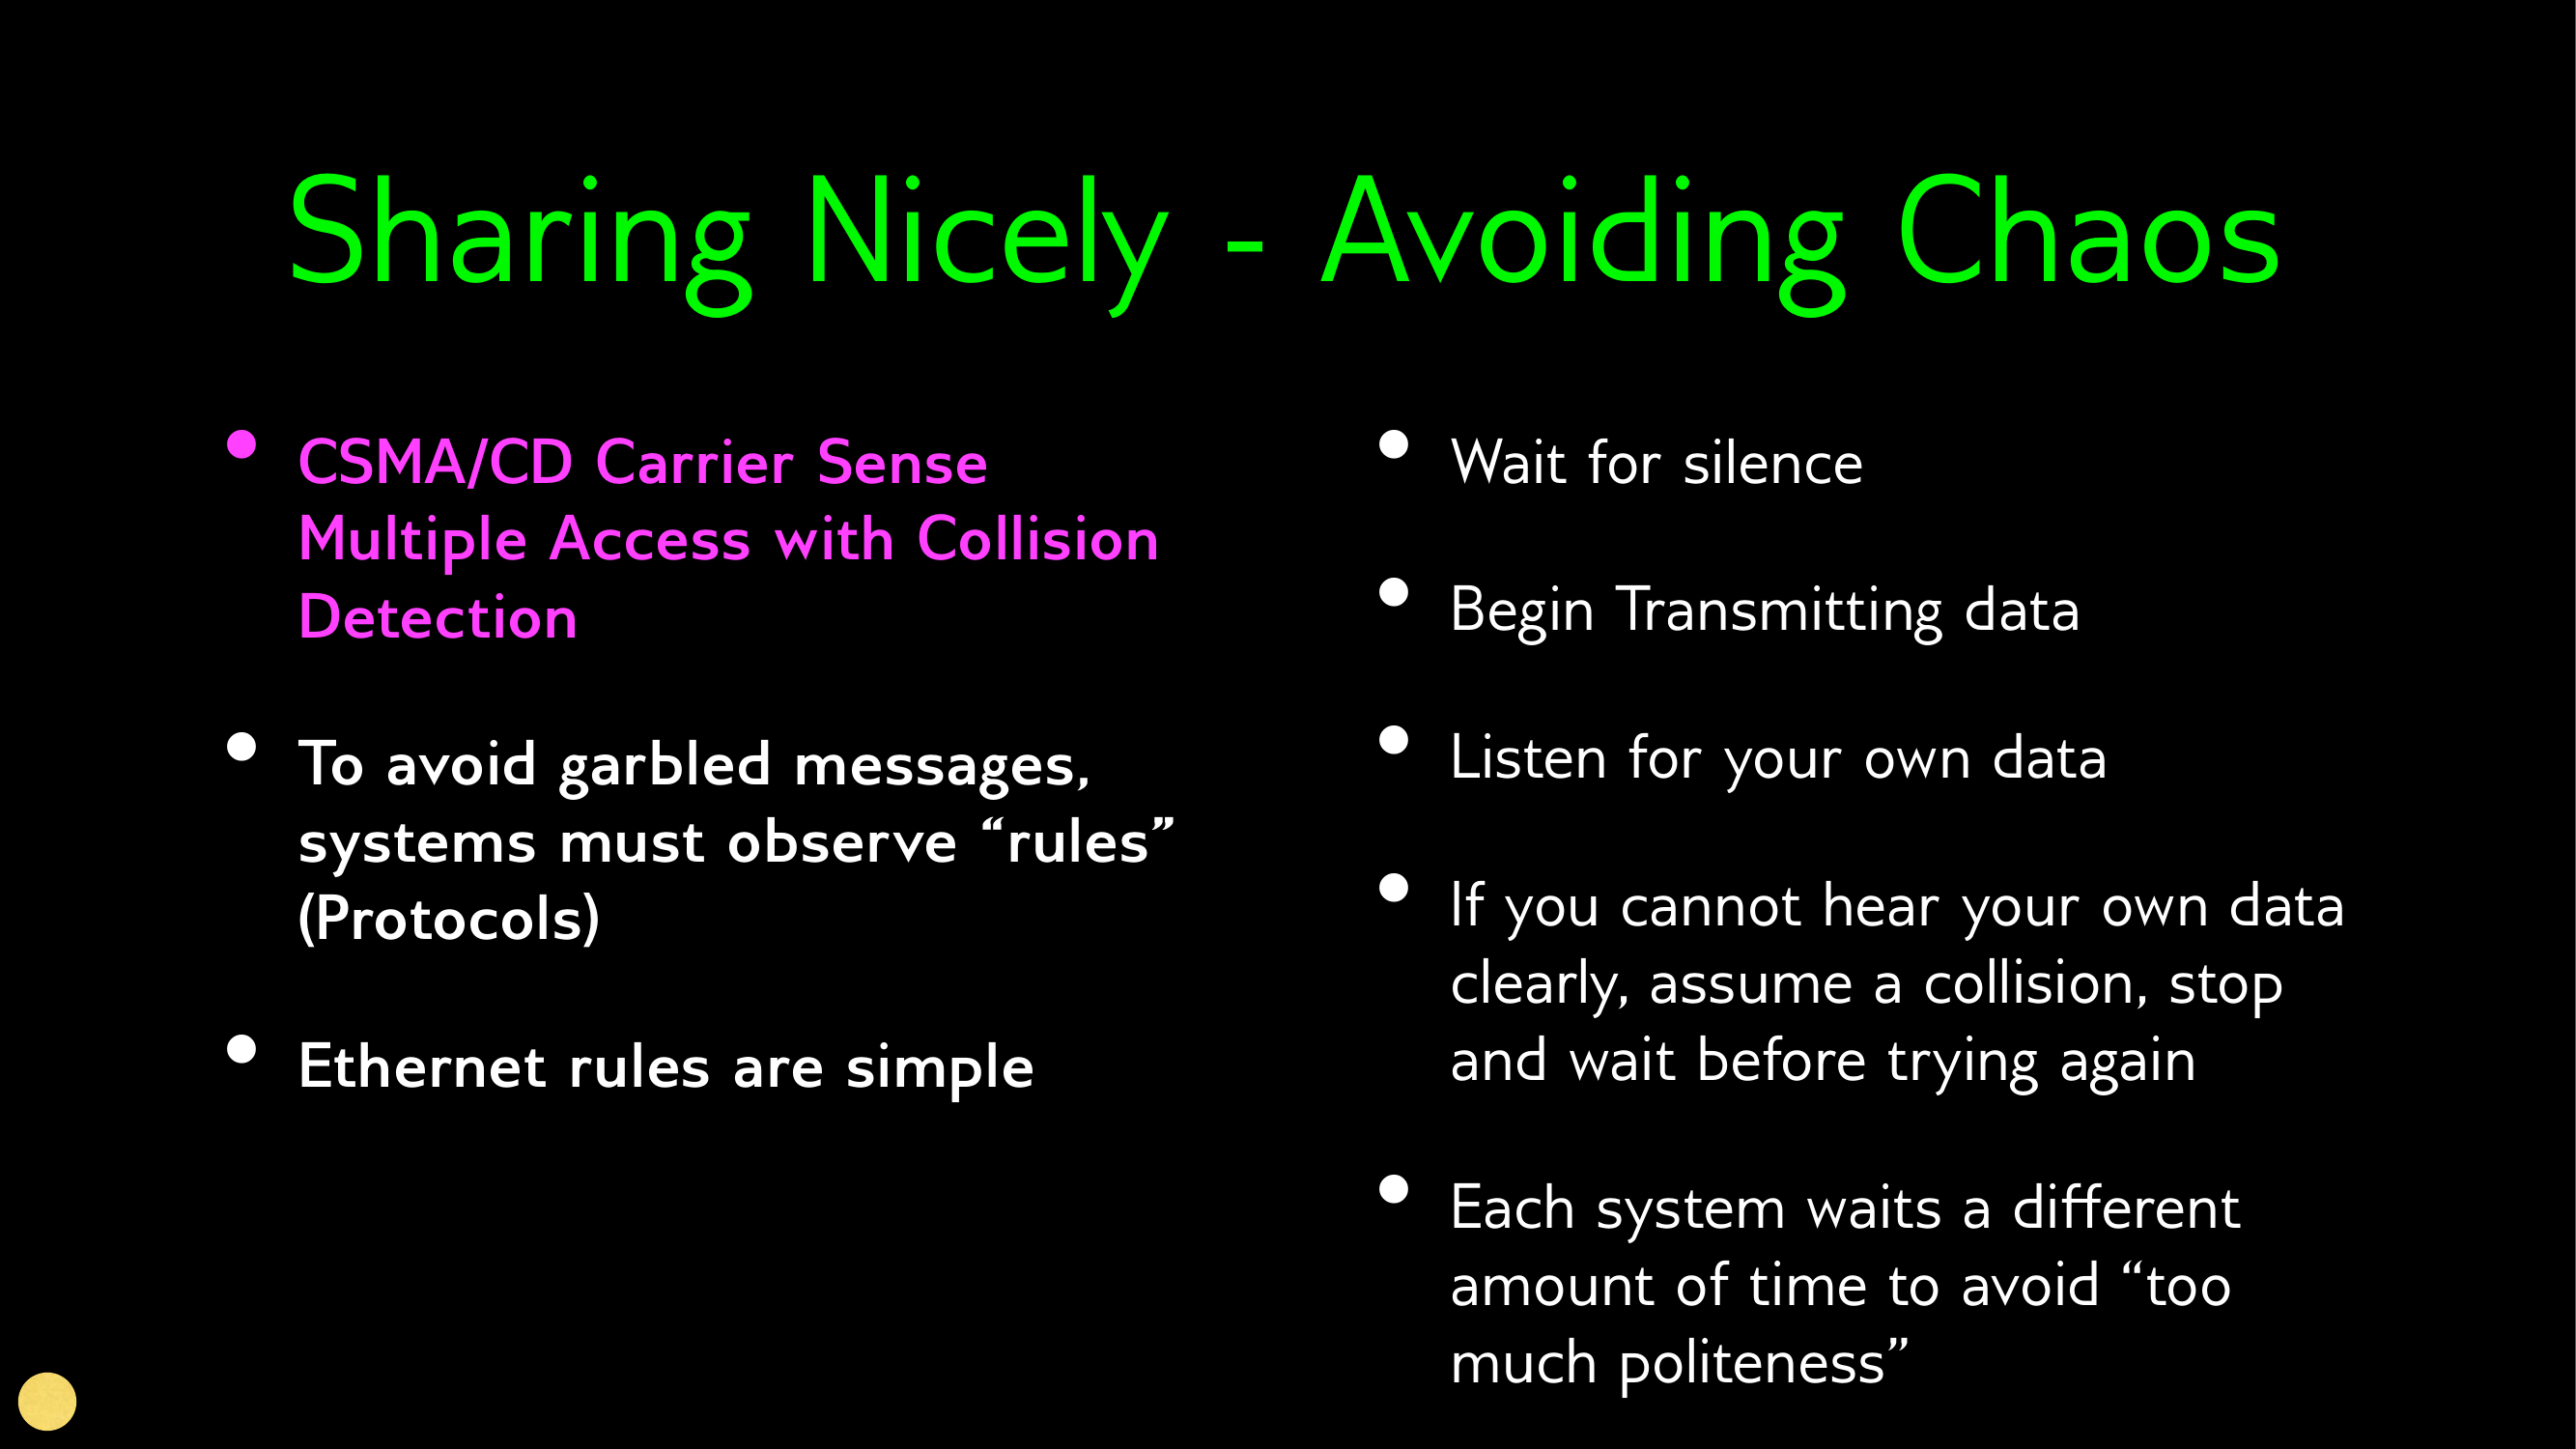

# Sharing Nicely - Avoiding Chaos
CSMA/CD Carrier Sense Multiple Access with Collision Detection
To avoid garbled messages, systems must observe “rules” (Protocols)
Ethernet rules are simple

Wait for silence
Begin Transmitting data
Listen for your own data
If you cannot hear your own data clearly, assume a collision, stop and wait before trying again
Each system waits a different amount of time to avoid “too much politeness”